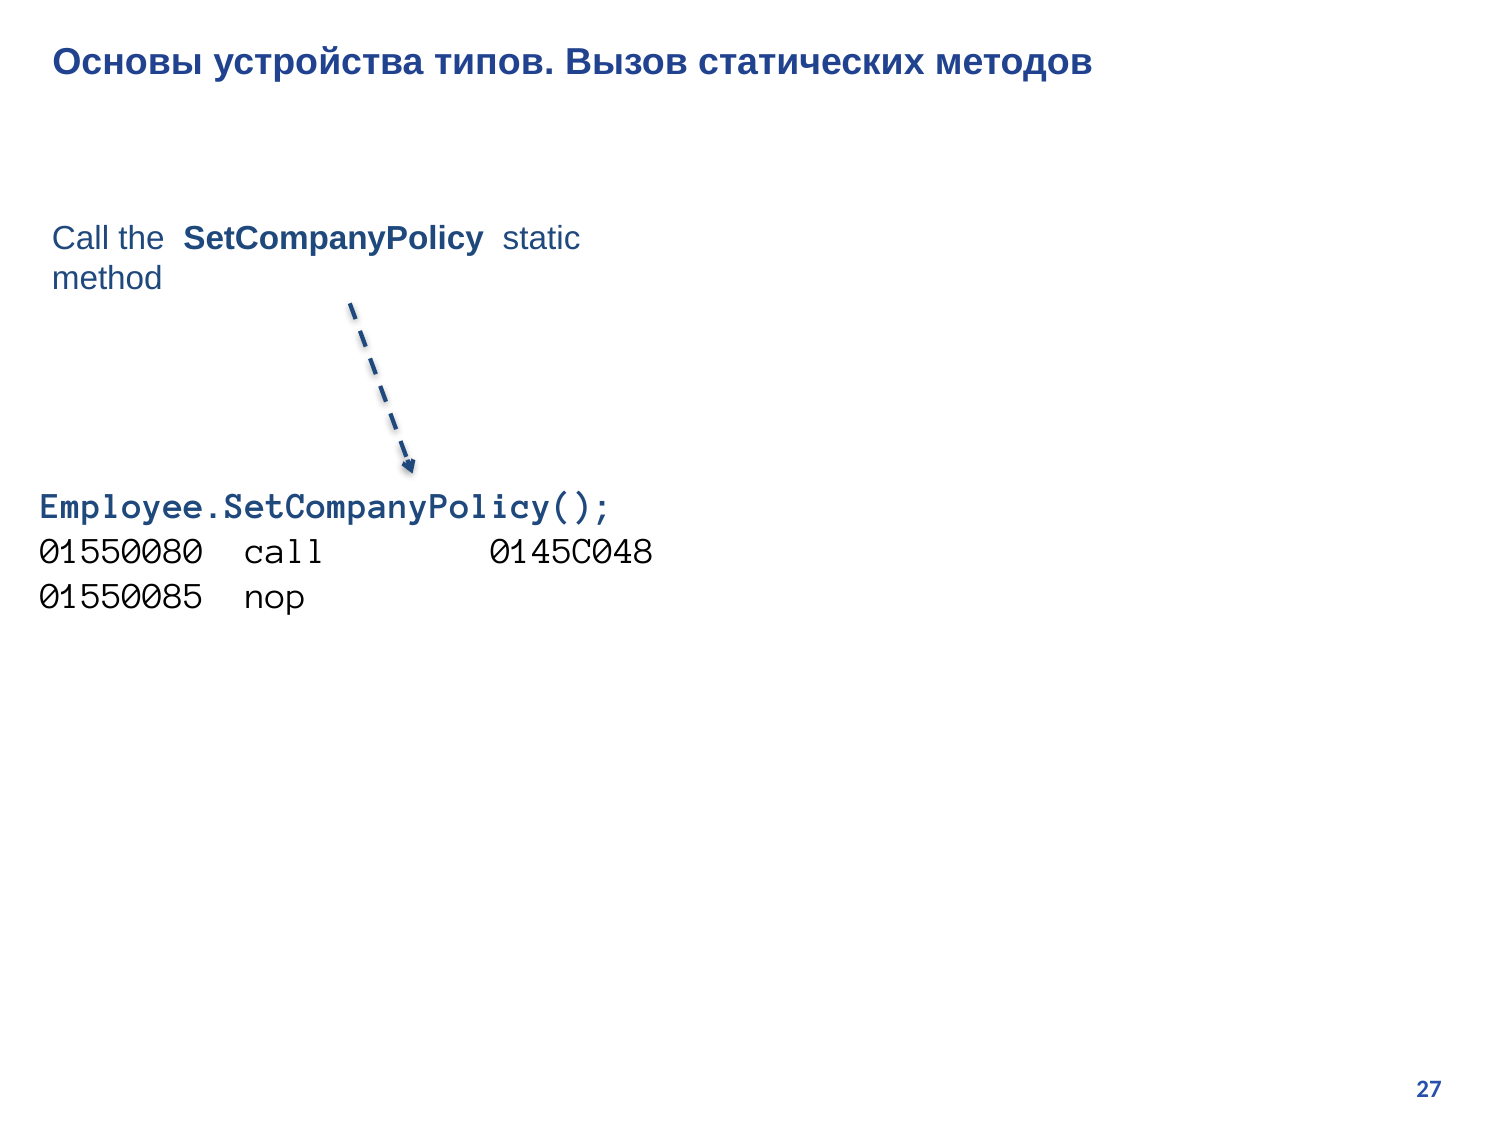

# Основы устройства типов. Вызов статических методов
Call the  SetCompanyPolicy static method
Employee.SetCompanyPolicy();
01550080  call        0145C048
01550085  nop